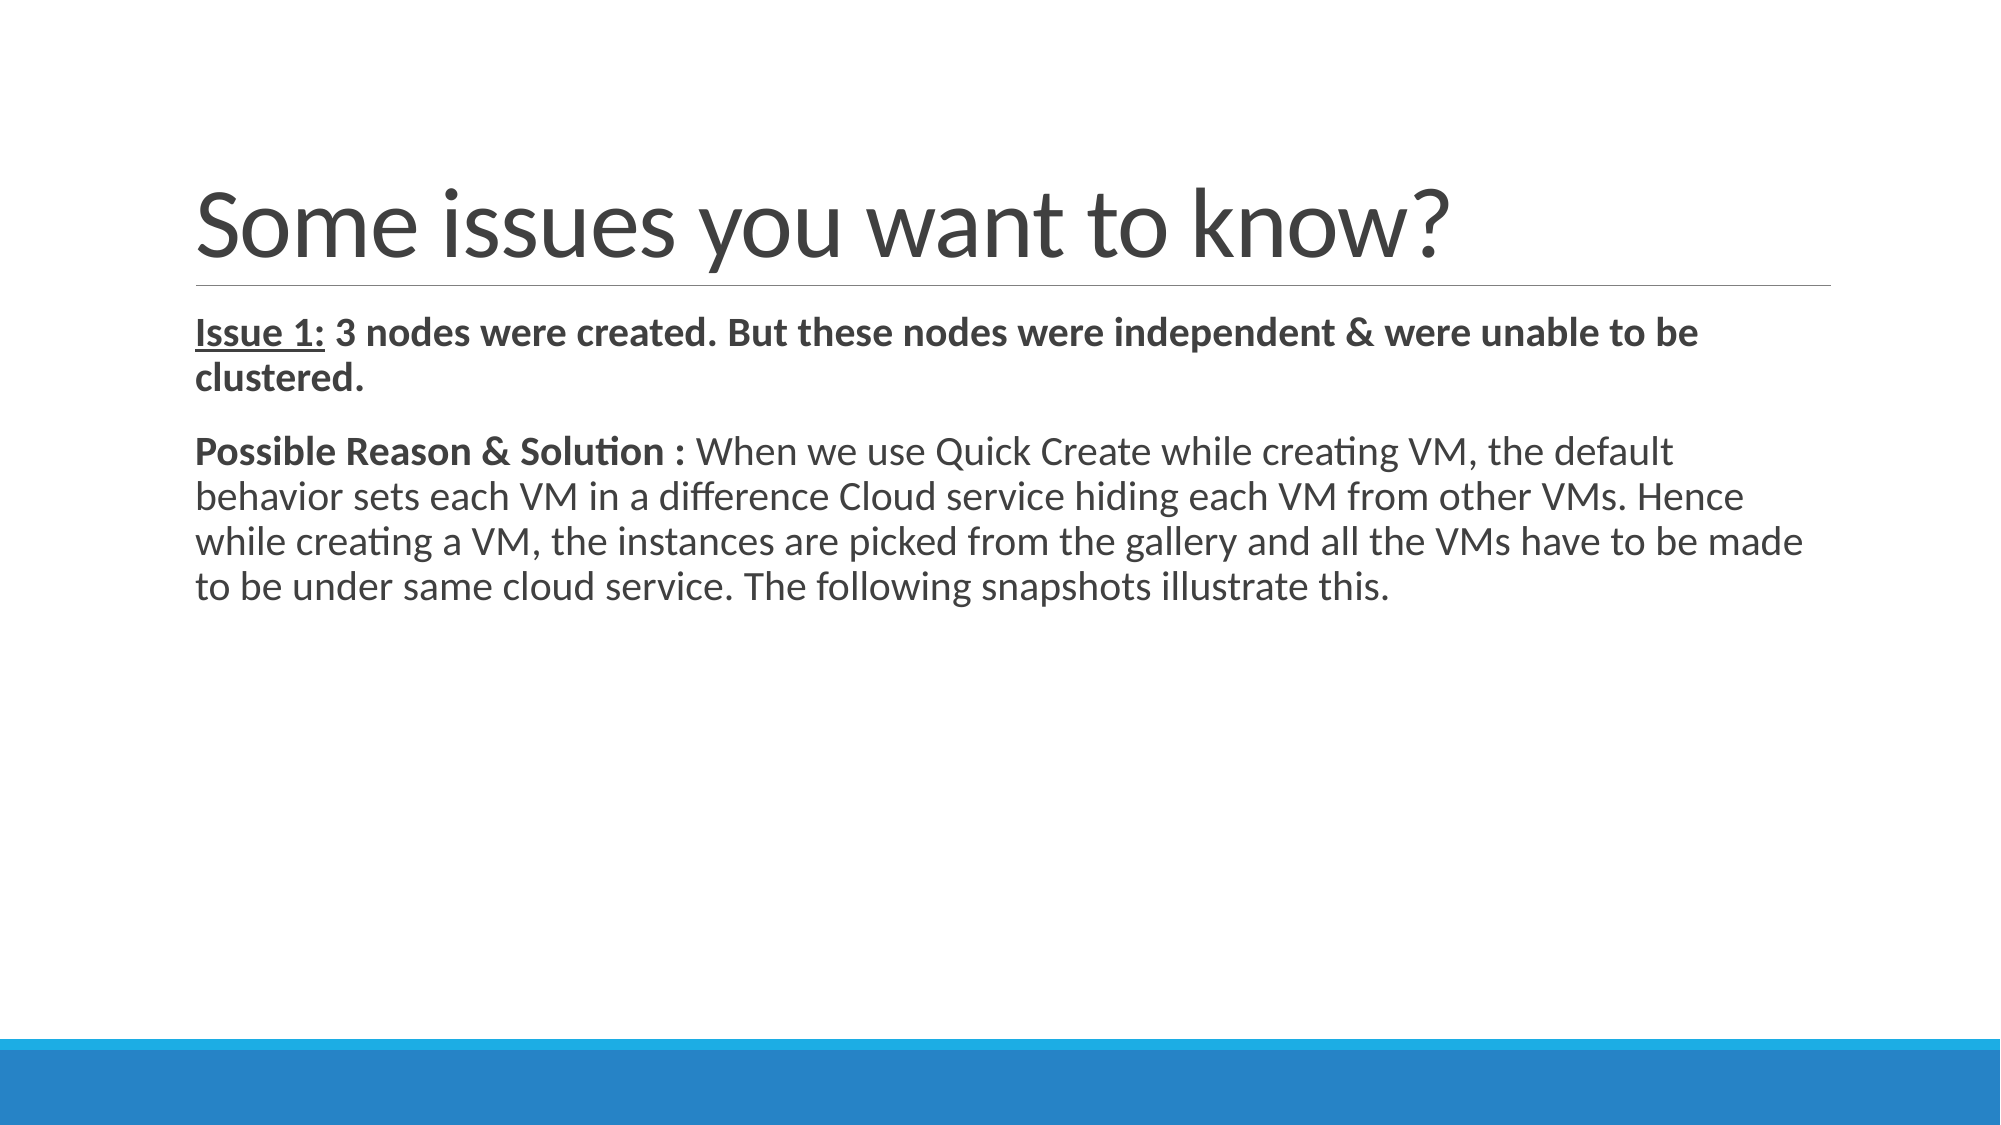

# Some issues you want to know?
Issue 1: 3 nodes were created. But these nodes were independent & were unable to be clustered.
Possible Reason & Solution : When we use Quick Create while creating VM, the default behavior sets each VM in a difference Cloud service hiding each VM from other VMs. Hence while creating a VM, the instances are picked from the gallery and all the VMs have to be made to be under same cloud service. The following snapshots illustrate this.